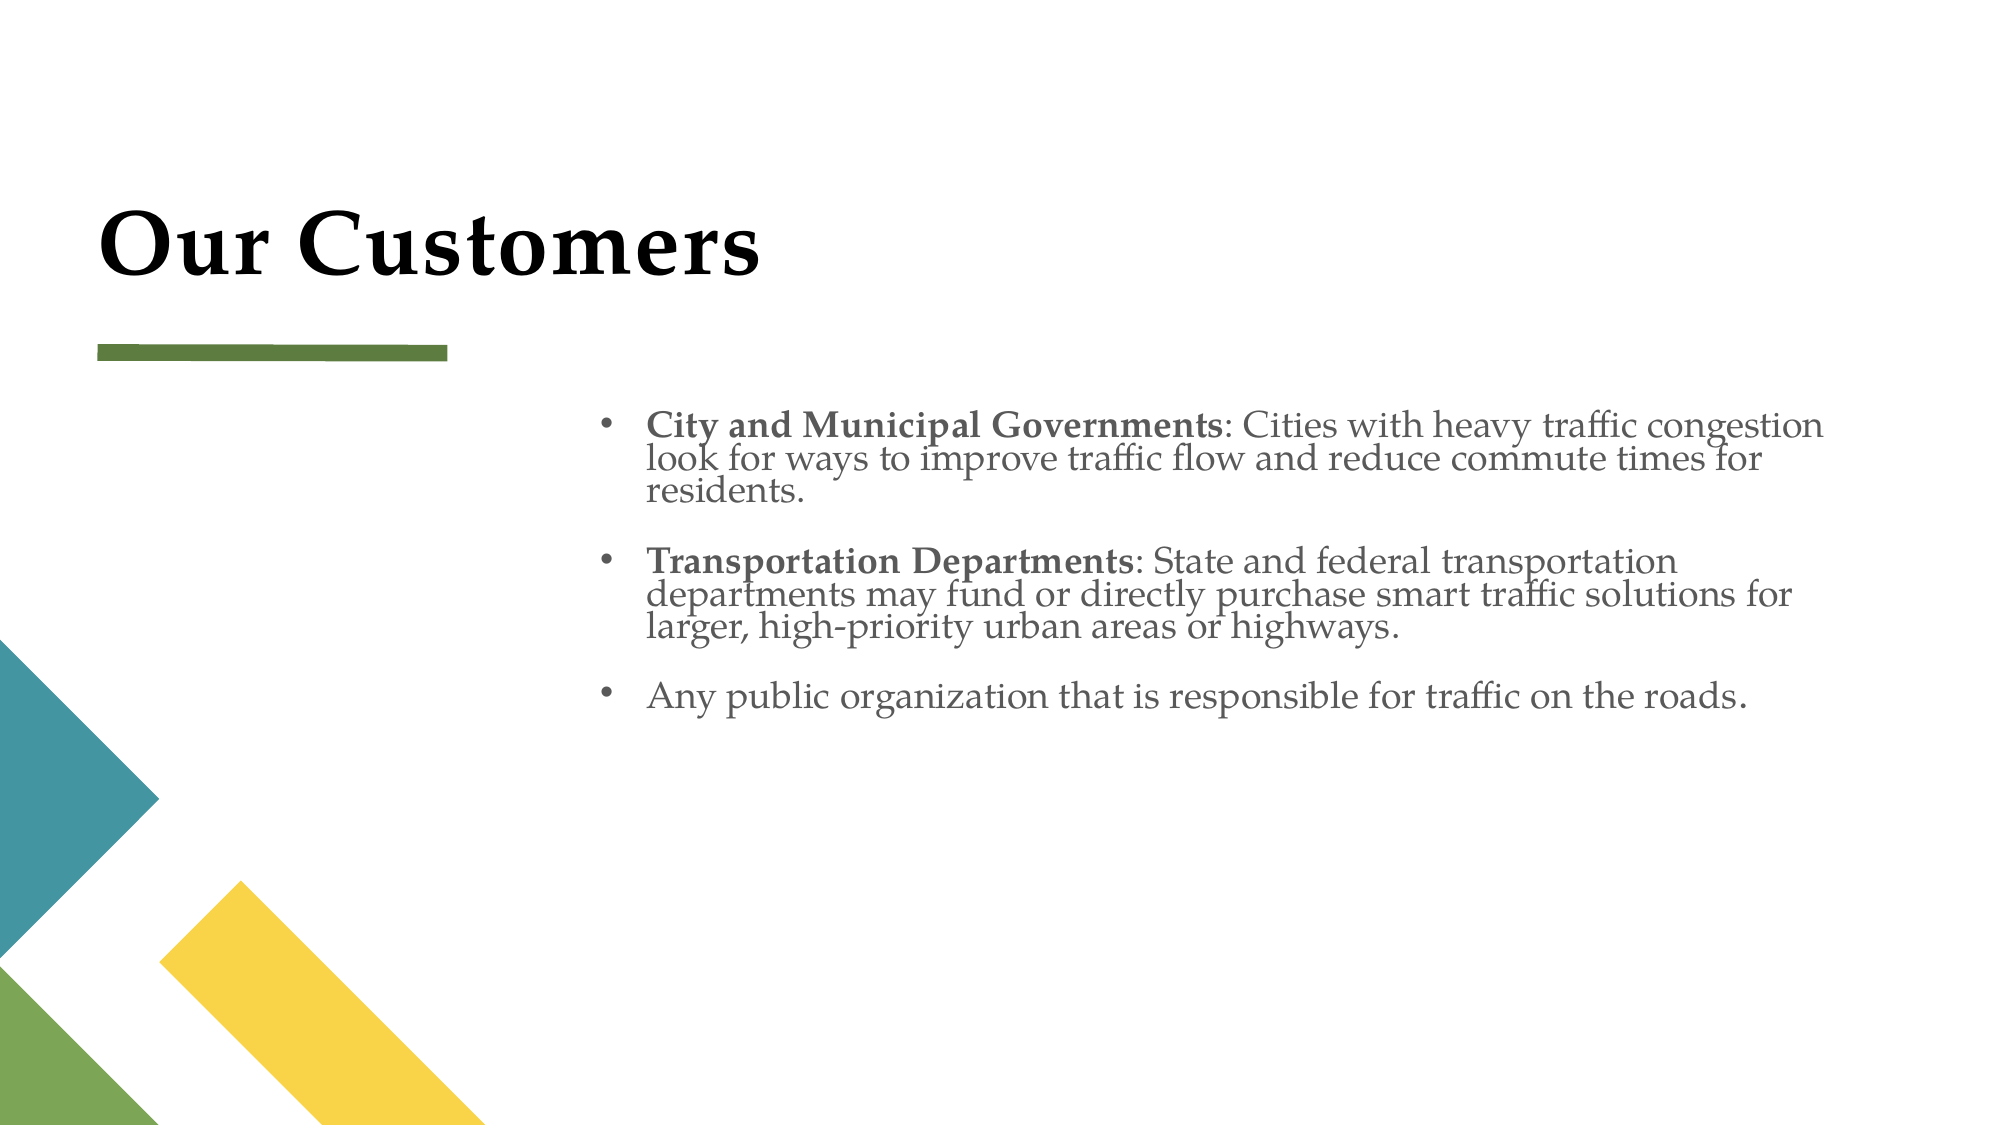

# Our Customers
City and Municipal Governments: Cities with heavy traffic congestion look for ways to improve traffic flow and reduce commute times for residents.​
Transportation Departments: State and federal transportation departments may fund or directly purchase smart traffic solutions for larger, high-priority urban areas or highways.
Any public organization that is responsible for traffic on the roads.